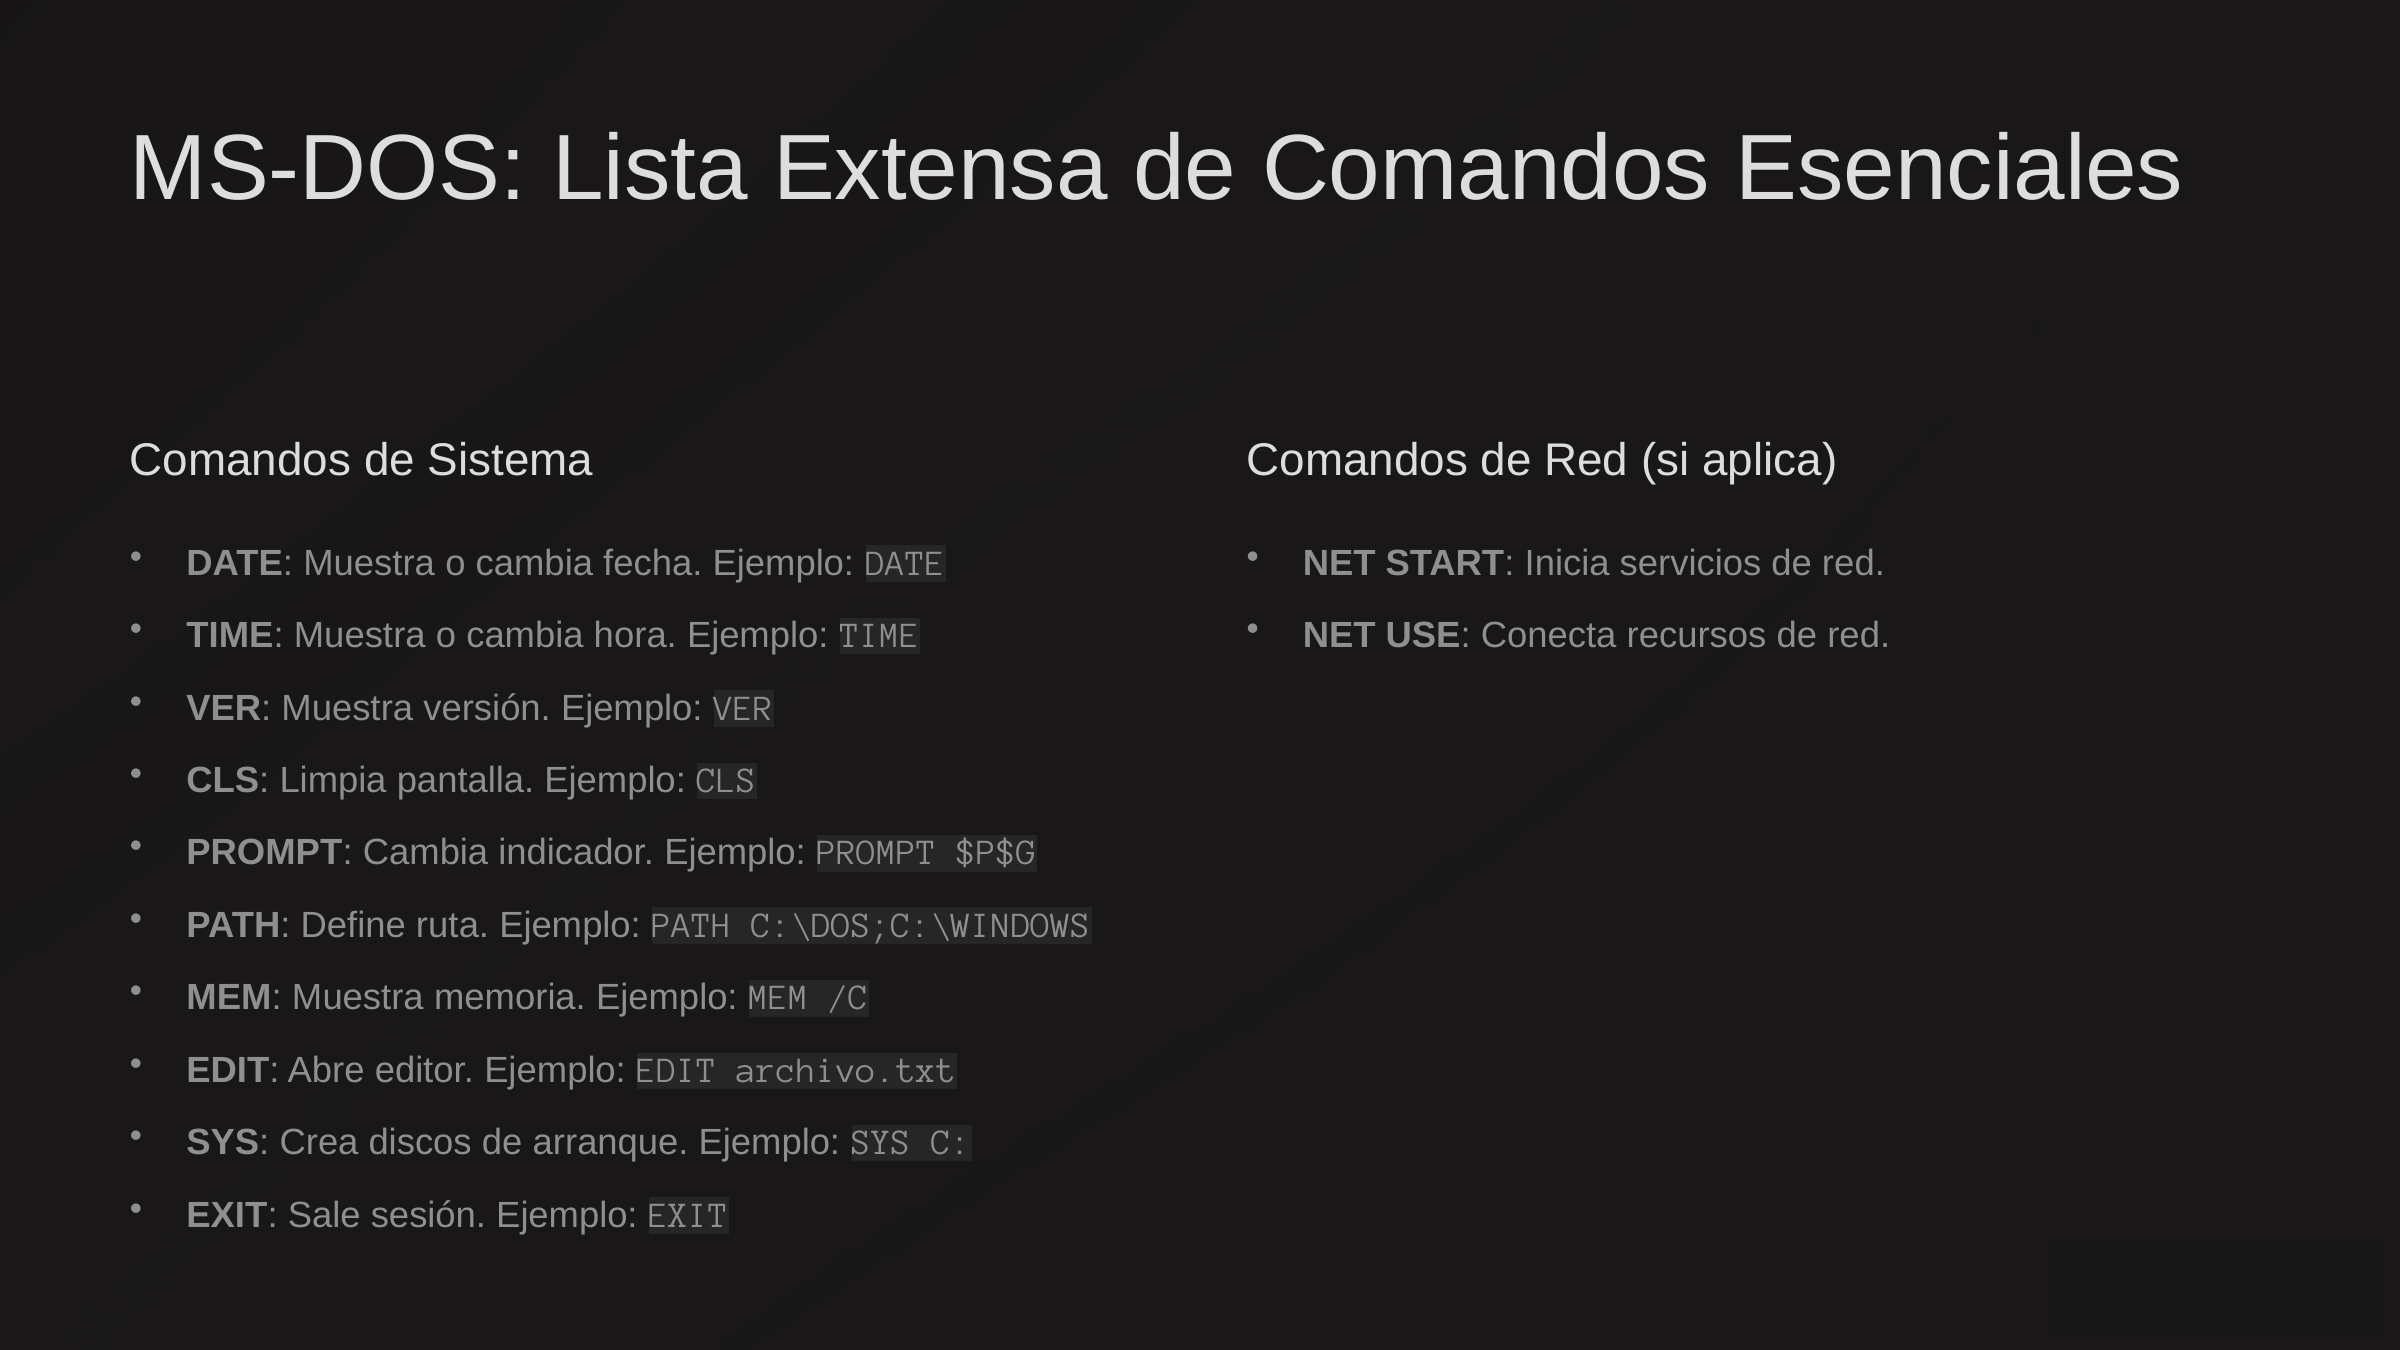

MS-DOS: Lista Extensa de Comandos Esenciales
Comandos de Sistema
Comandos de Red (si aplica)
DATE: Muestra o cambia fecha. Ejemplo: DATE
NET START: Inicia servicios de red.
TIME: Muestra o cambia hora. Ejemplo: TIME
NET USE: Conecta recursos de red.
VER: Muestra versión. Ejemplo: VER
CLS: Limpia pantalla. Ejemplo: CLS
PROMPT: Cambia indicador. Ejemplo: PROMPT $P$G
PATH: Define ruta. Ejemplo: PATH C:\DOS;C:\WINDOWS
MEM: Muestra memoria. Ejemplo: MEM /C
EDIT: Abre editor. Ejemplo: EDIT archivo.txt
SYS: Crea discos de arranque. Ejemplo: SYS C:
EXIT: Sale sesión. Ejemplo: EXIT